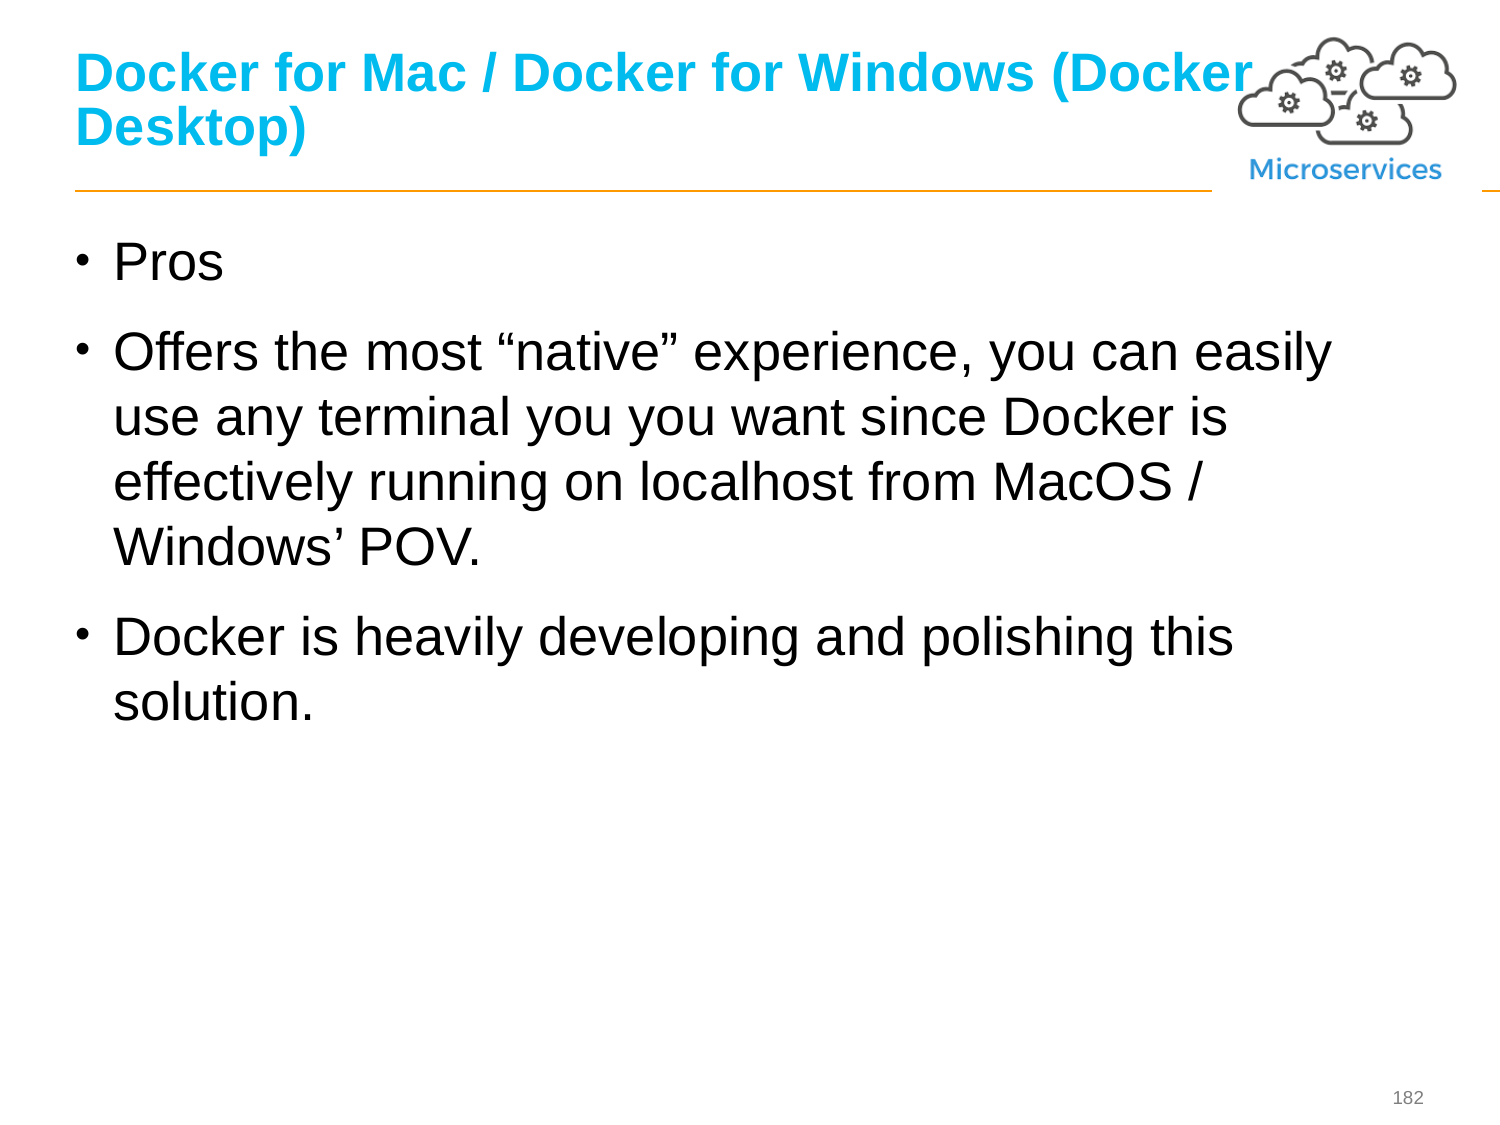

# Docker for Mac / Docker for Windows (Docker Desktop)
Pros
Offers the most “native” experience, you can easily use any terminal you you want since Docker is effectively running on localhost from MacOS / Windows’ POV.
Docker is heavily developing and polishing this solution.